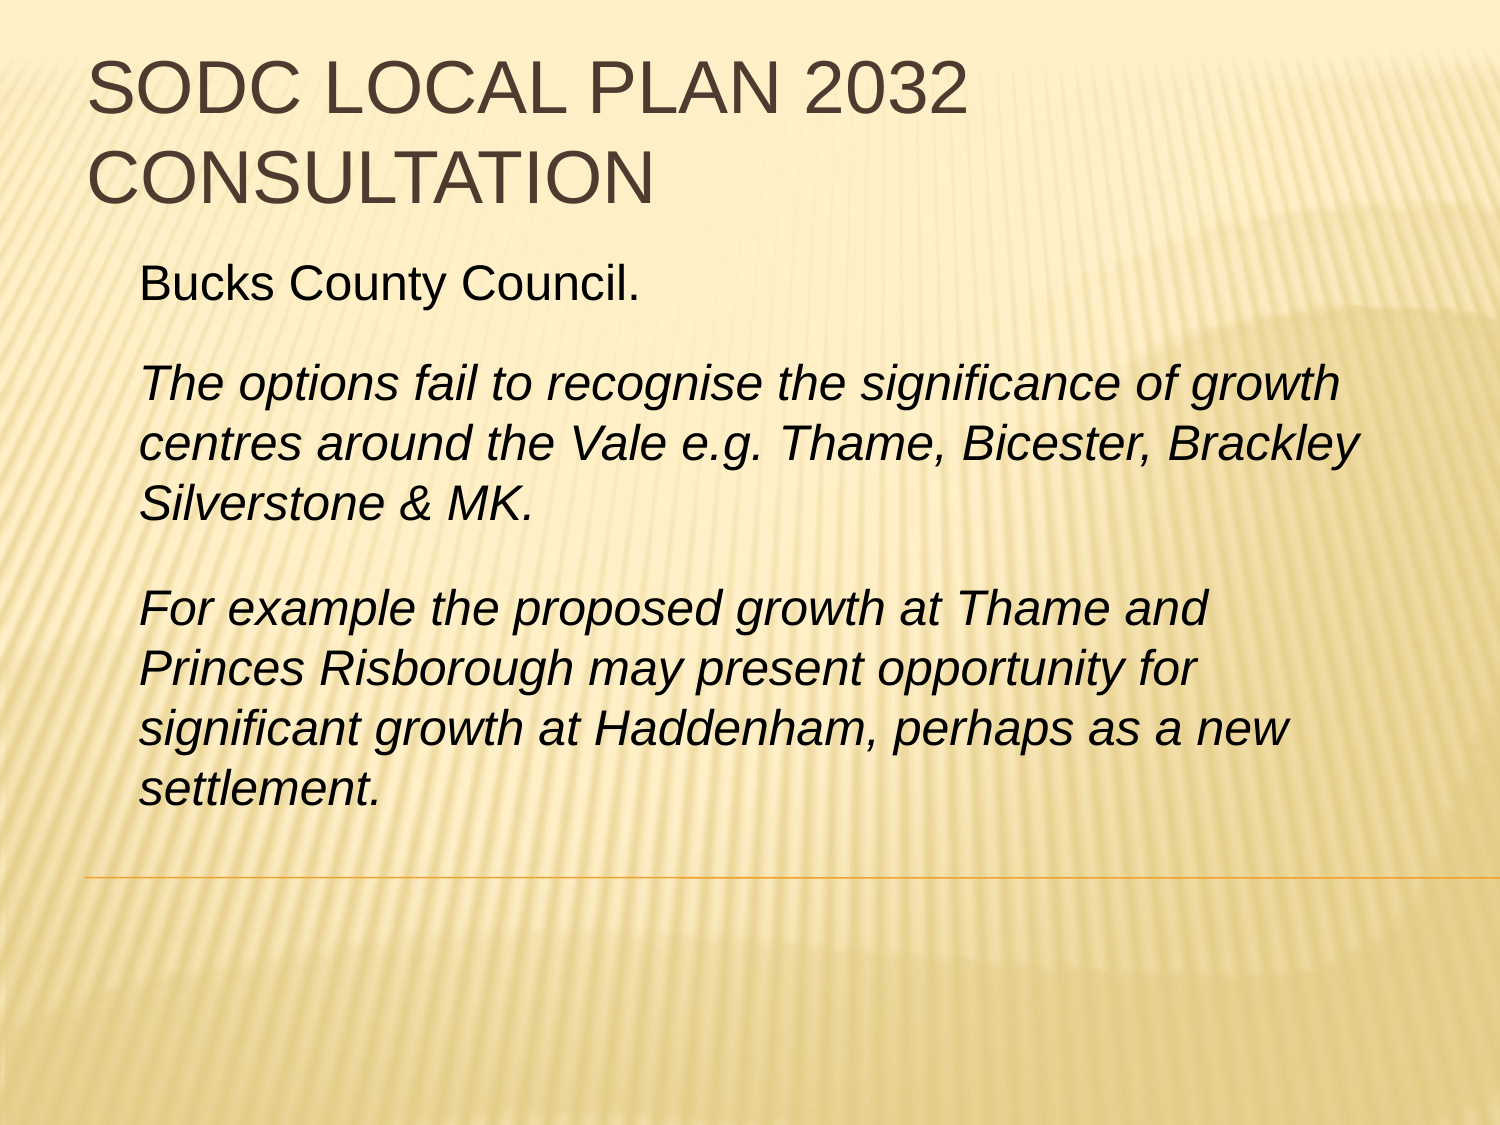

# SODC Local Plan 2032 Consultation
Bucks County Council.

The options fail to recognise the significance of growth centres around the Vale e.g. Thame, Bicester, Brackley Silverstone & MK.

For example the proposed growth at Thame and Princes Risborough may present opportunity for significant growth at Haddenham, perhaps as a new settlement.